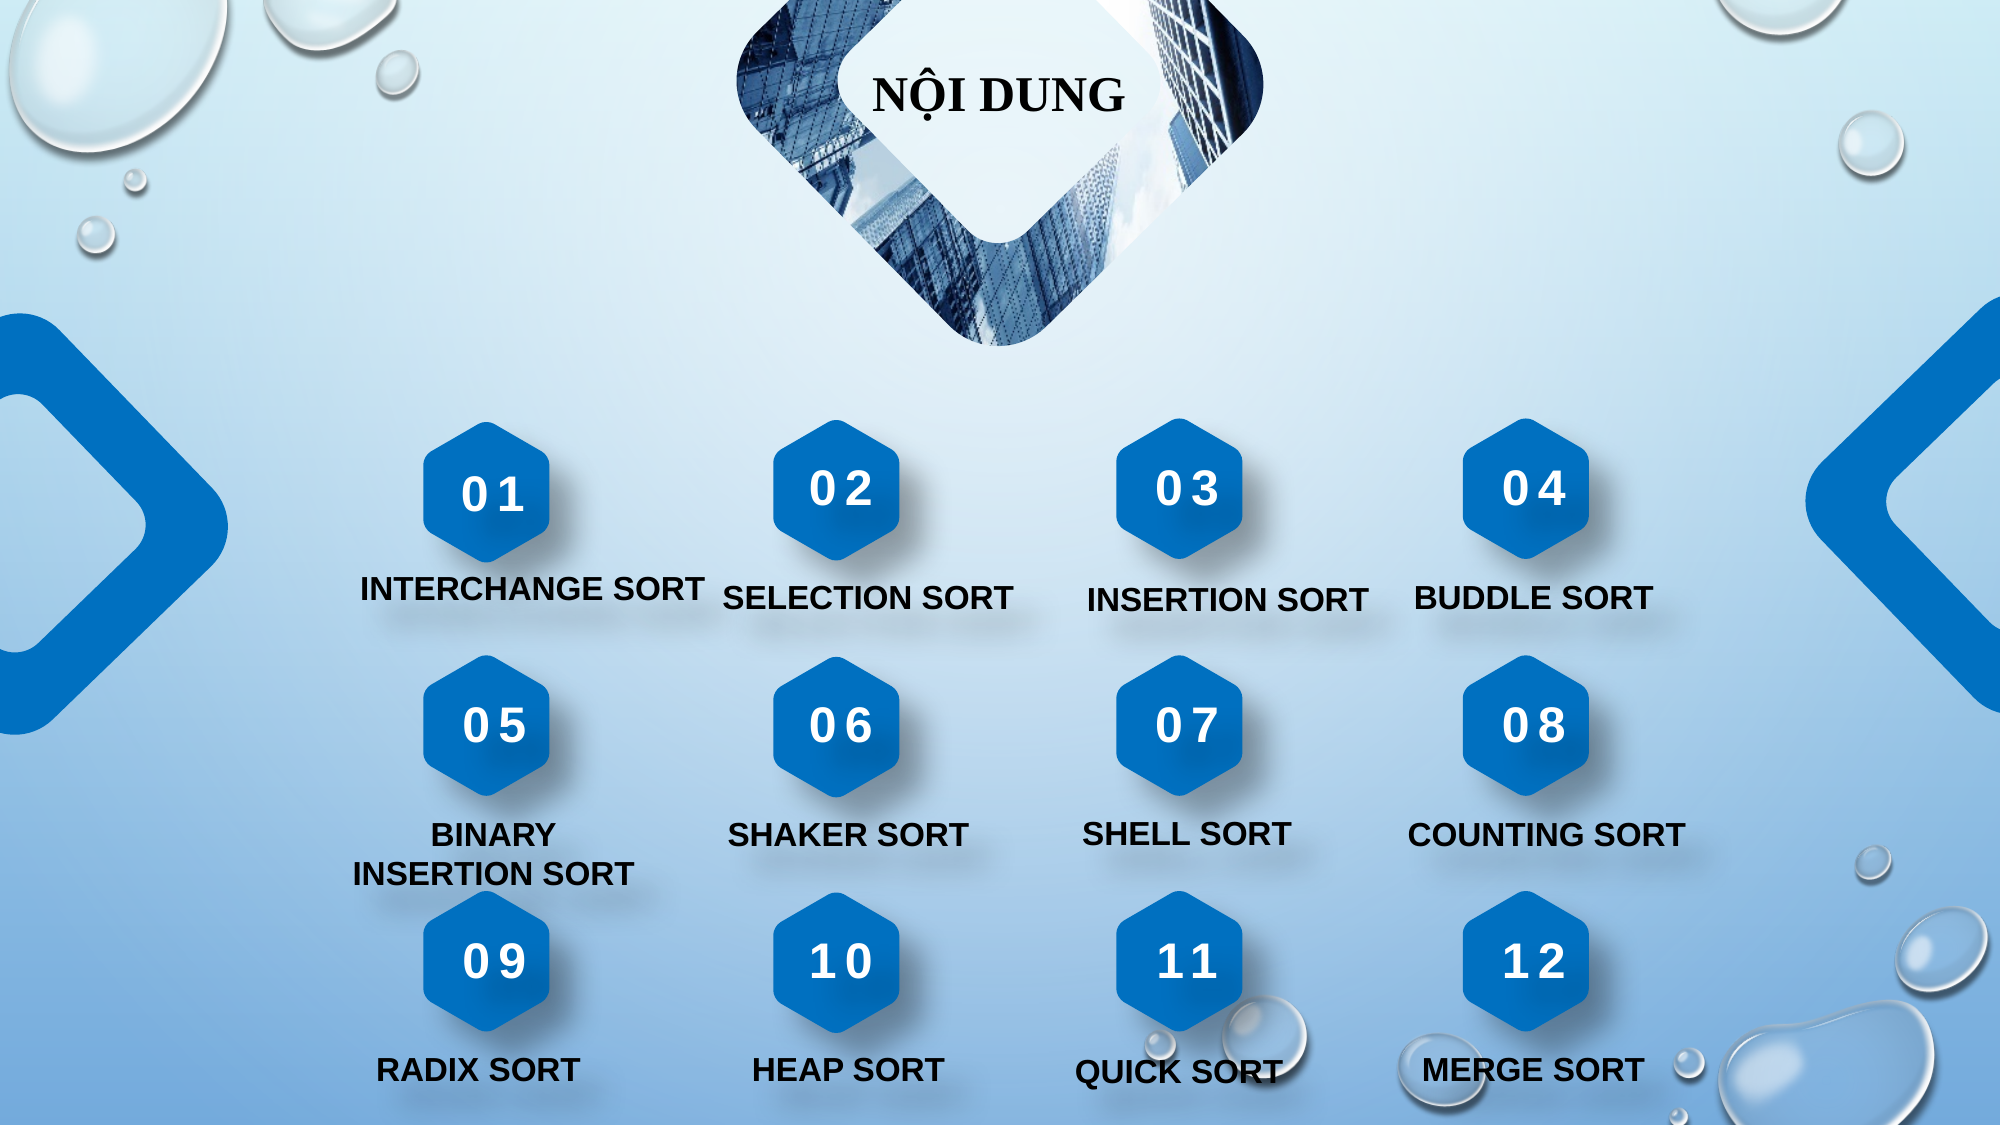

NỘI DUNG

03
INSERTION SORT

04
BUDDLE SORT

02
SELECTION SORT

01
INTERCHANGE SORT

05
BINARY
INSERTION SORT

07
SHELL SORT

08
COUNTING SORT

06
SHAKER SORT

09
RADIX SORT

12
MERGE SORT

11
QUICK SORT

10
HEAP SORT